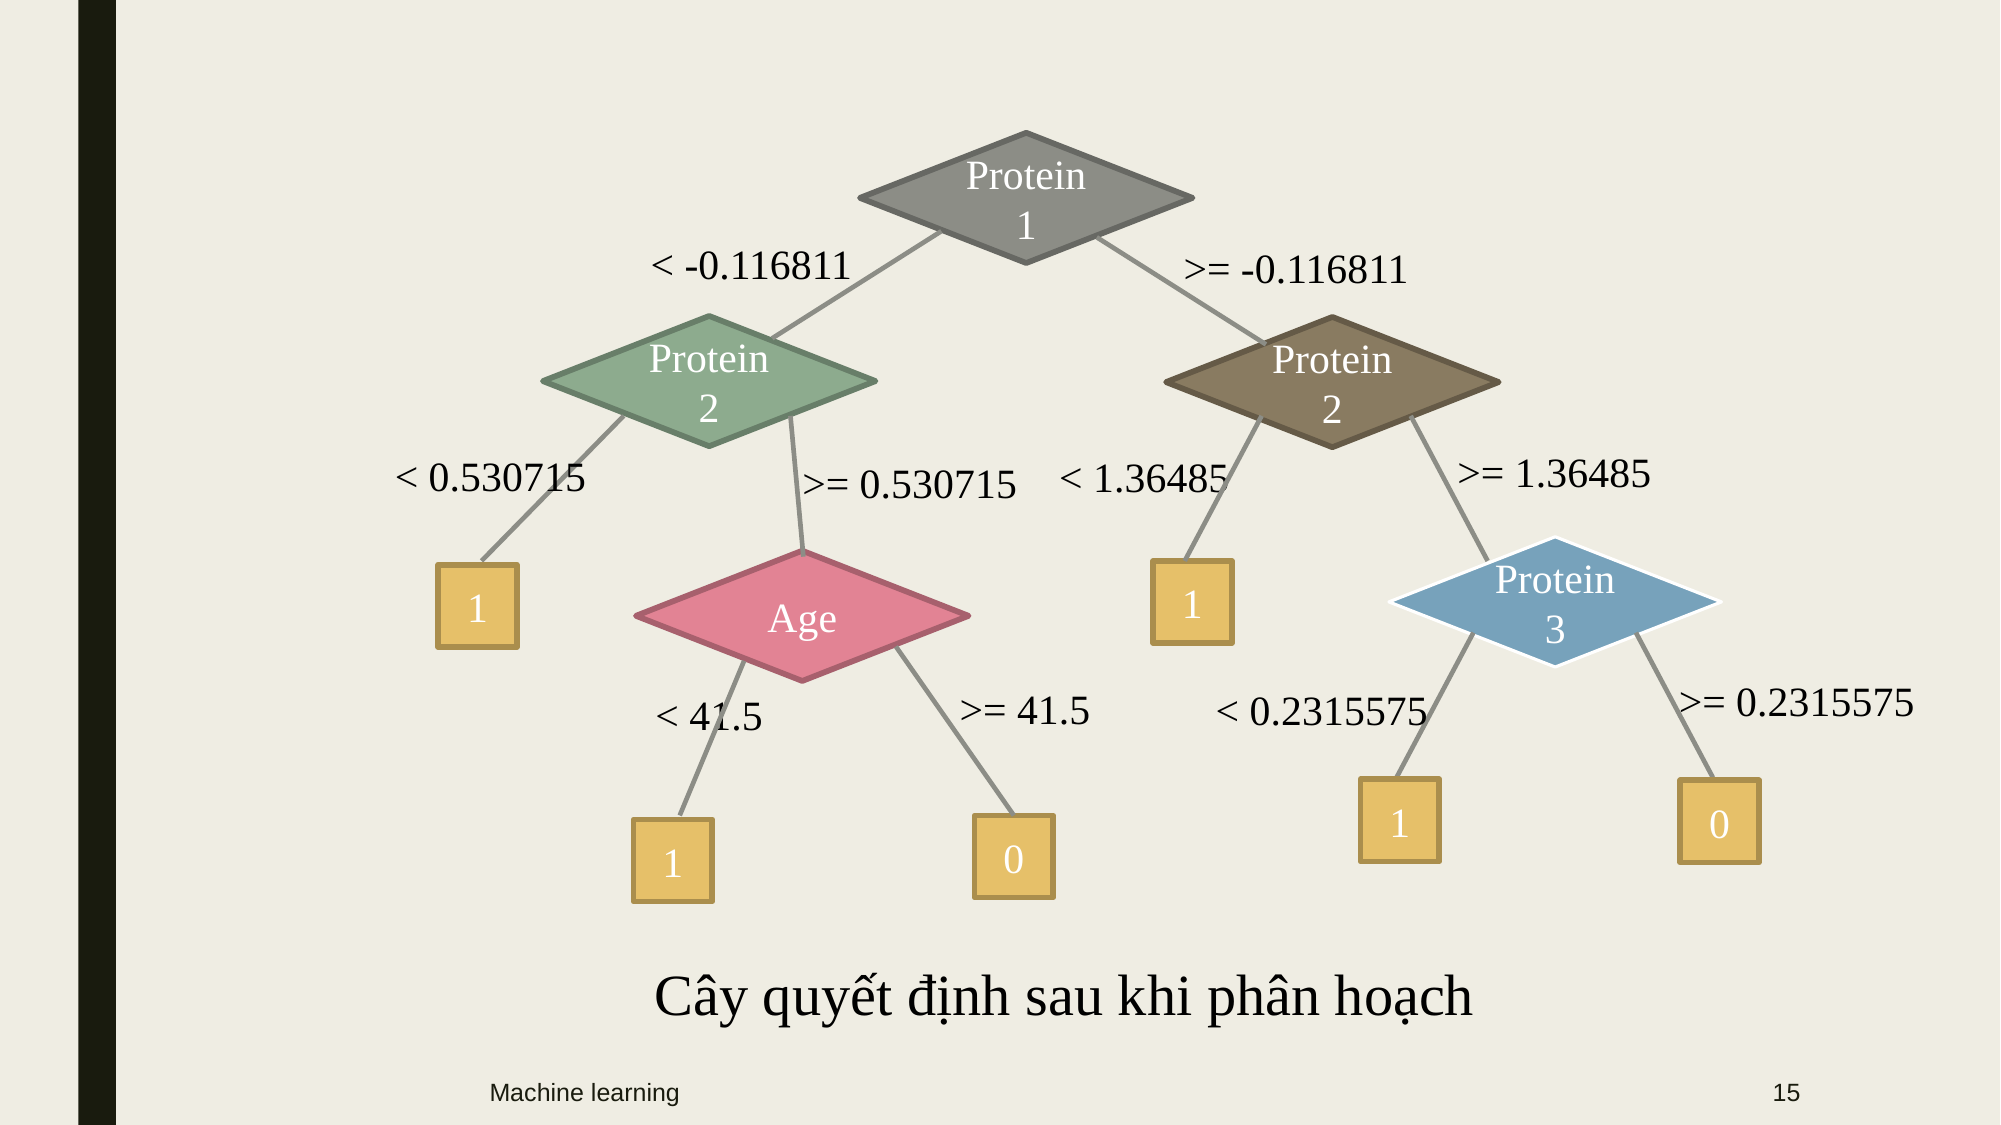

Protein1
< -0.116811
>= -0.116811
Protein2
Protein2
>= 1.36485
< 0.530715
< 1.36485
>= 0.530715
Protein3
Age
1
1
>= 0.2315575
>= 41.5
< 0.2315575
< 41.5
1
0
0
1
Cây quyết định sau khi phân hoạch
Machine learning
15